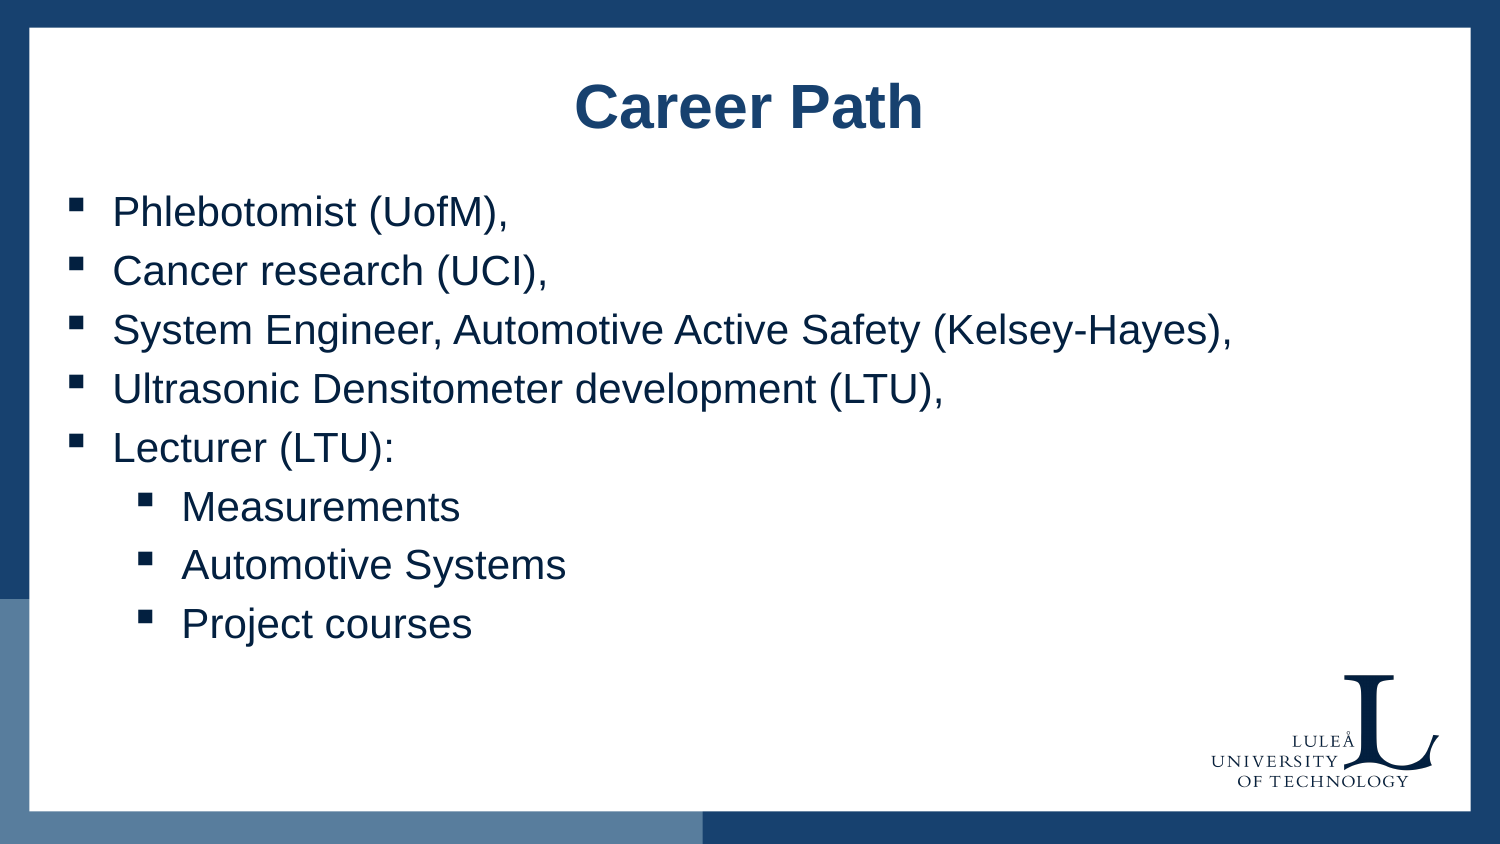

# Career Path
Phlebotomist (UofM),
Cancer research (UCI),
System Engineer, Automotive Active Safety (Kelsey-Hayes),
Ultrasonic Densitometer development (LTU),
Lecturer (LTU):
Measurements
Automotive Systems
Project courses
6